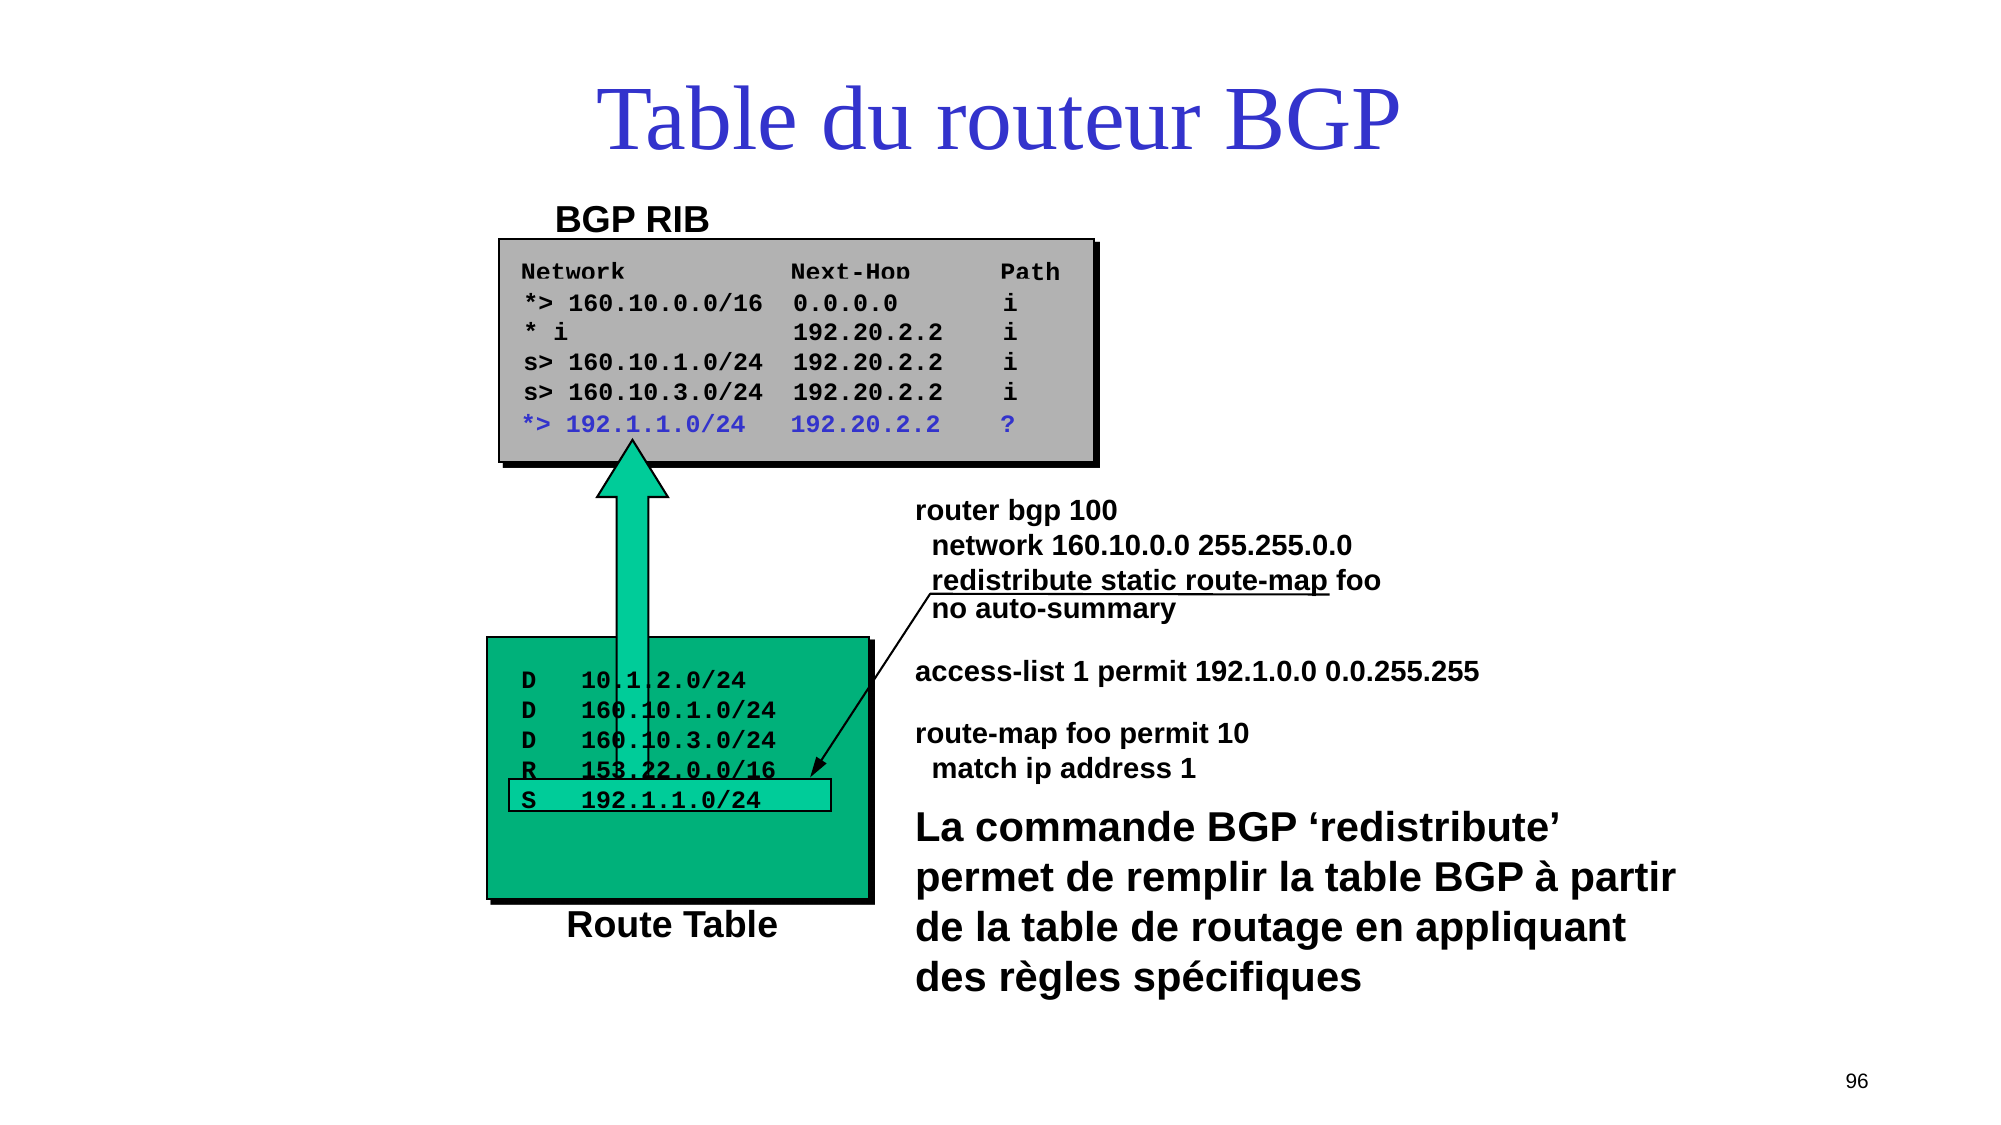

# Table du routeur BGP
BGP RIB

Network           Next-Hop      Path
*> 160.10.0.0/16  0.0.0.0       i
* i               192.20.2.2    i
s> 160.10.1.0/24  192.20.2.2    i
s> 160.10.3.0/24  192.20.2.2    i
*> 192.1.1.0/24   192.20.2.2    ?

router bgp 100
  network 160.10.0.0 255.255.0.0
  redistribute static route-map foo
  no auto-summary
access-list 1 permit 192.1.0.0 0.0.255.255

route-map foo permit 10
  match ip address 1

D   10.1.2.0/24
D   160.10.1.0/24
D   160.10.3.0/24
R   153.22.0.0/16
S   192.1.1.0/24
La commande BGP ‘redistribute’ permet de remplir la table BGP à partir de la table de routage en appliquant des règles spécifiques
Route Table